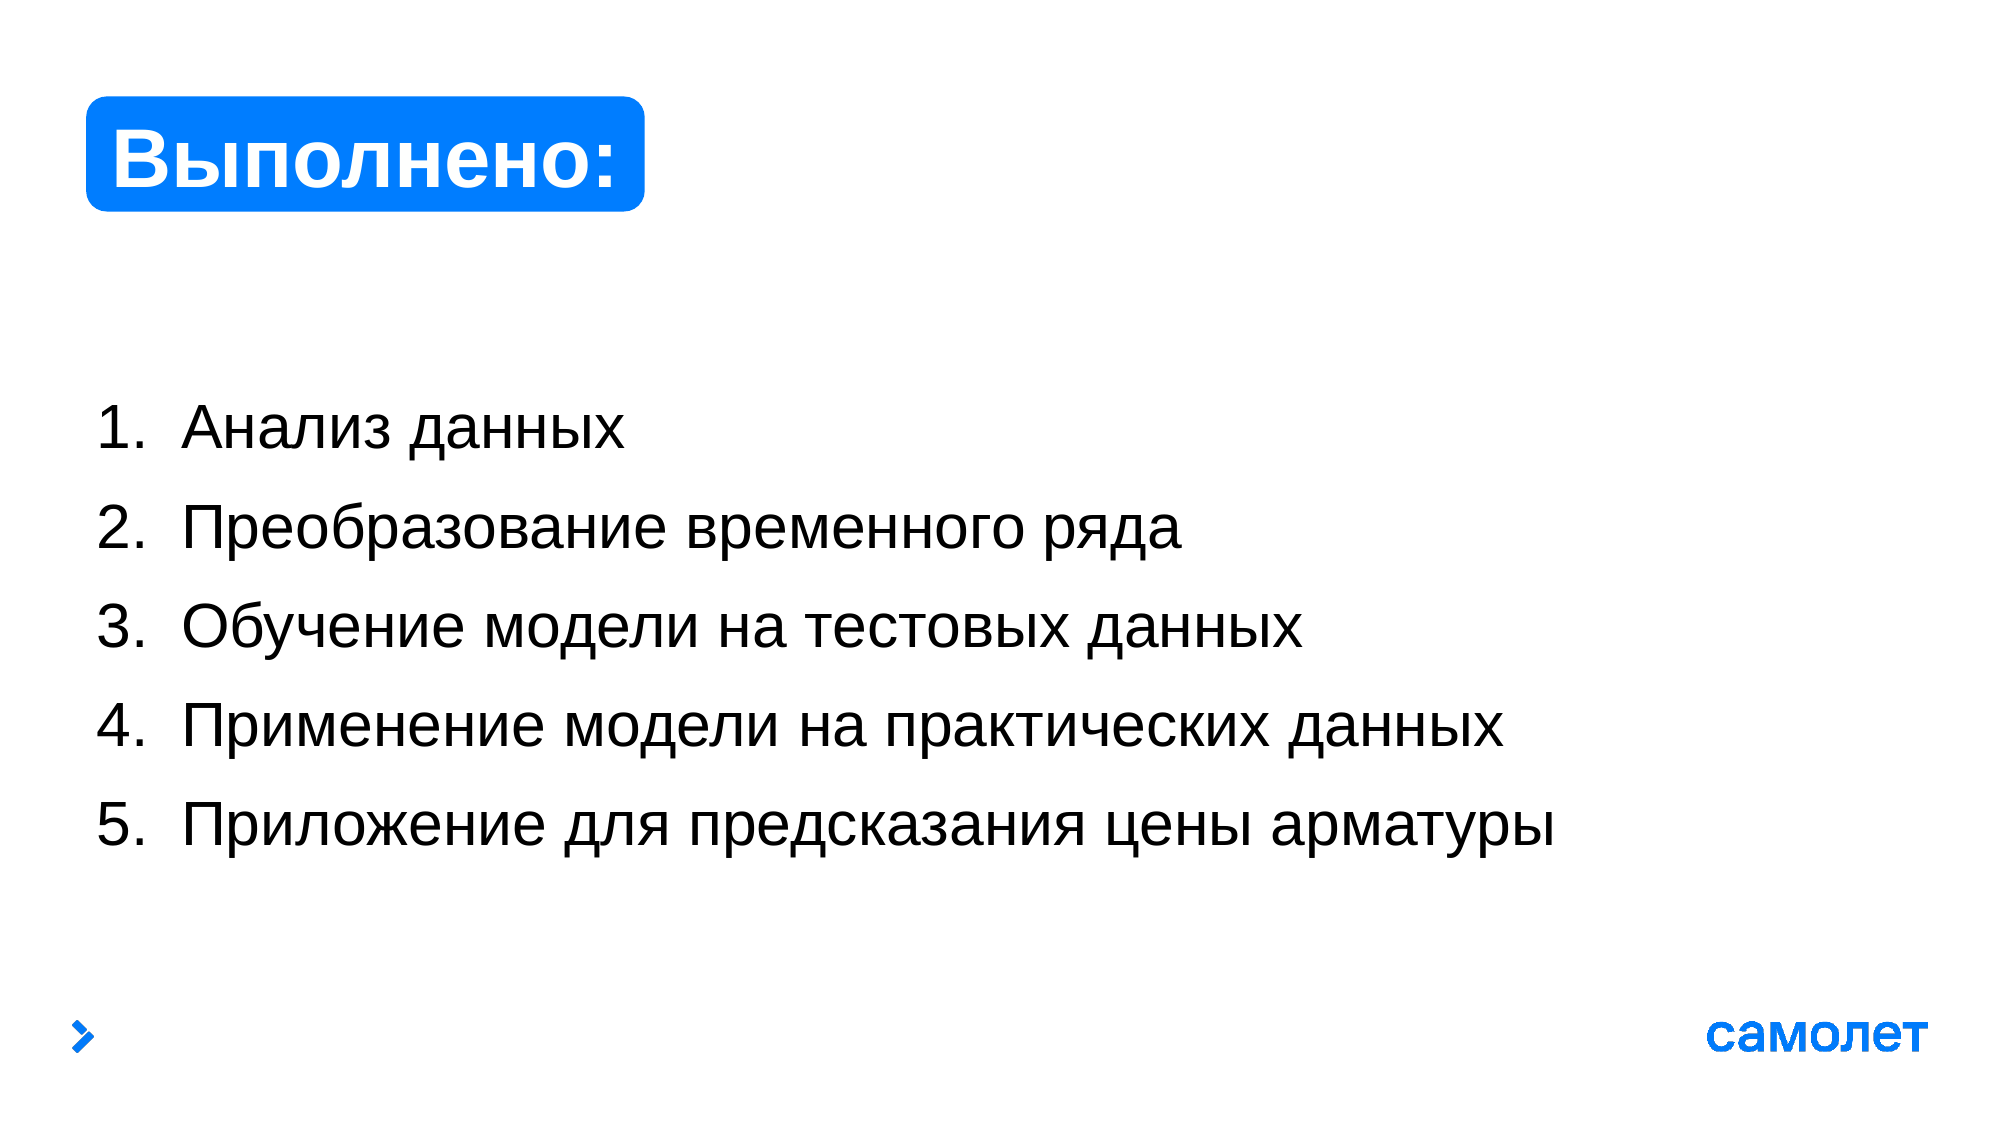

Выполнено:
Анализ данных
Преобразование временного ряда
Обучение модели на тестовых данных
Применение модели на практических данных
Приложение для предсказания цены арматуры